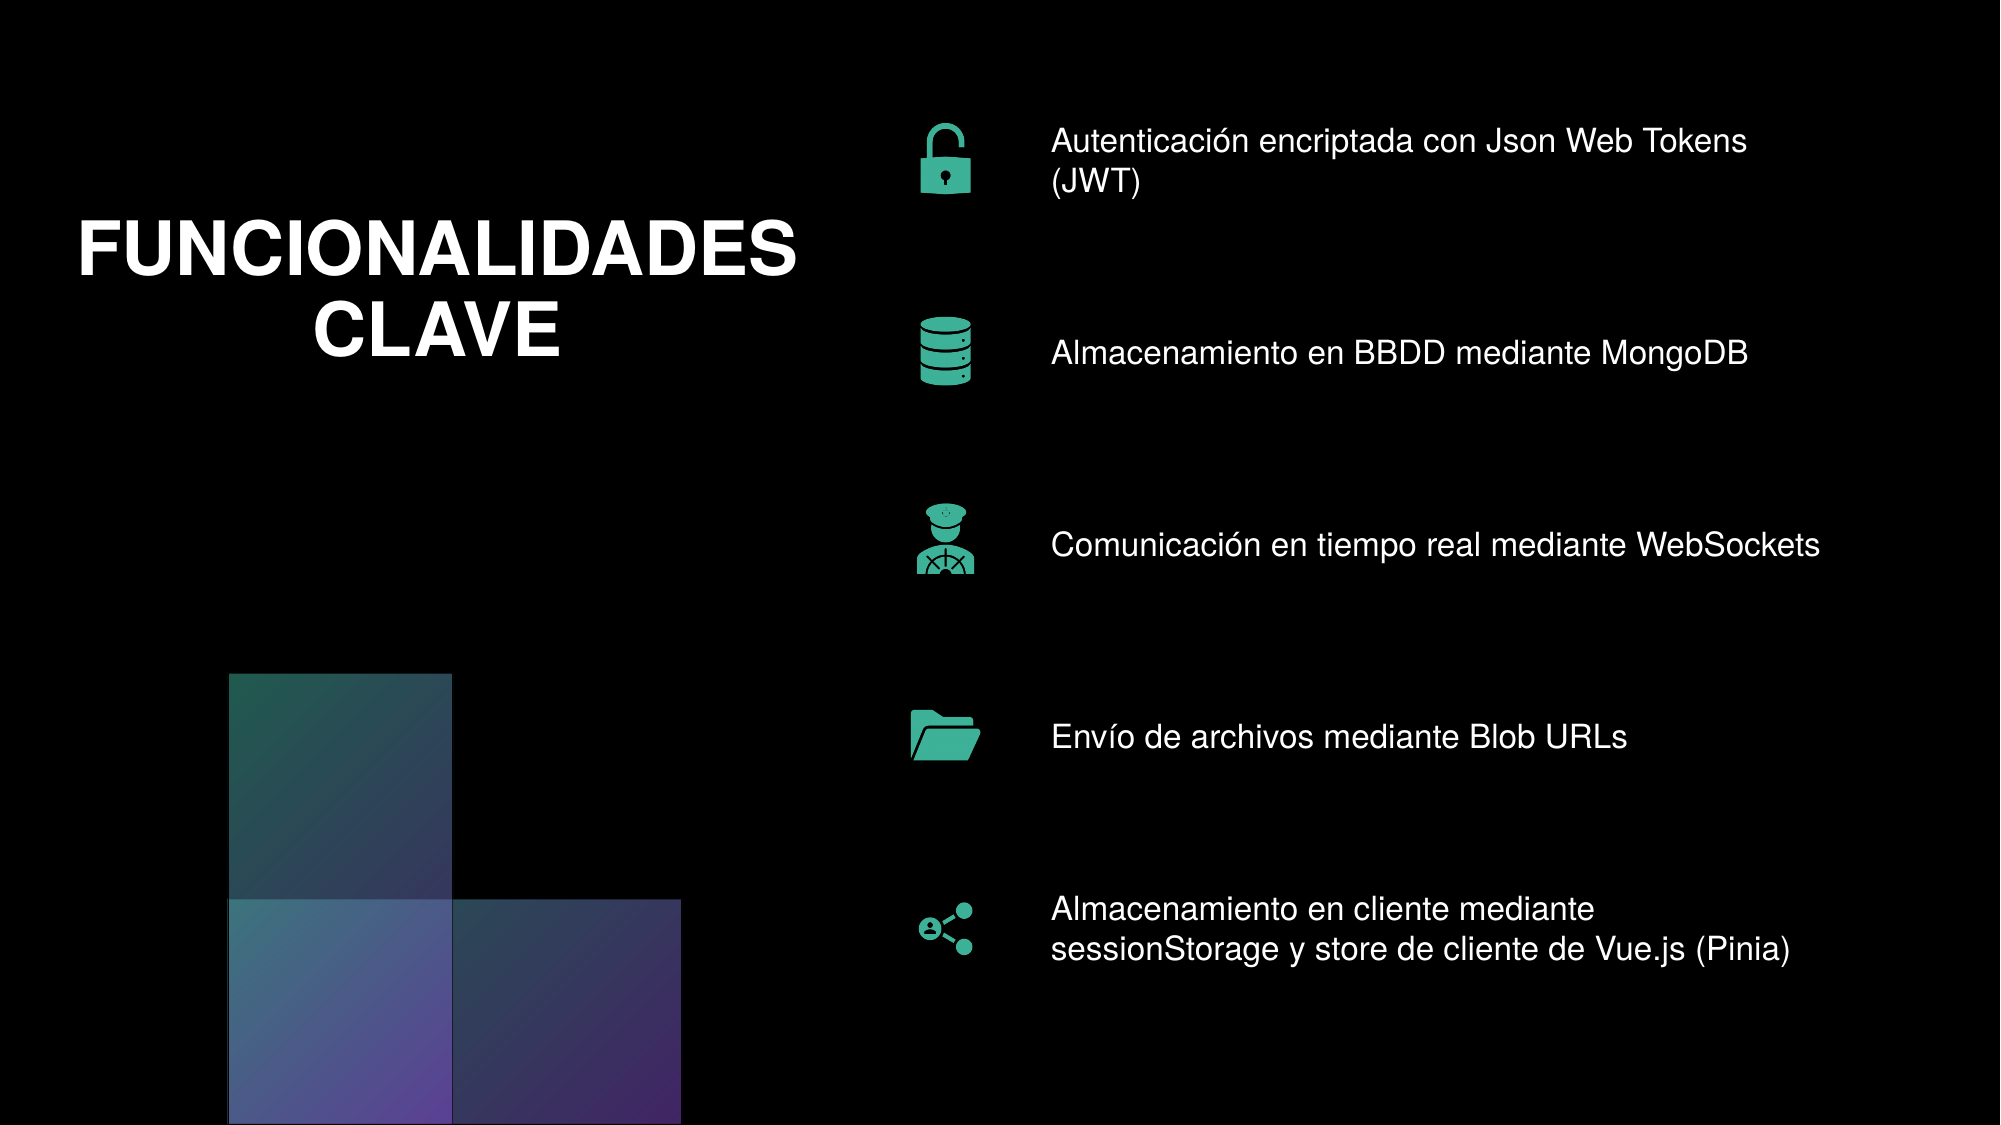

Autenticación encriptada con Json Web Tokens (JWT)
Almacenamiento en BBDD mediante MongoDB
Comunicación en tiempo real mediante WebSockets
Envío de archivos mediante Blob URLs
Almacenamiento en cliente mediante sessionStorage y store de cliente de Vue.js (Pinia)
# FUNCIONALIDADES CLAVE